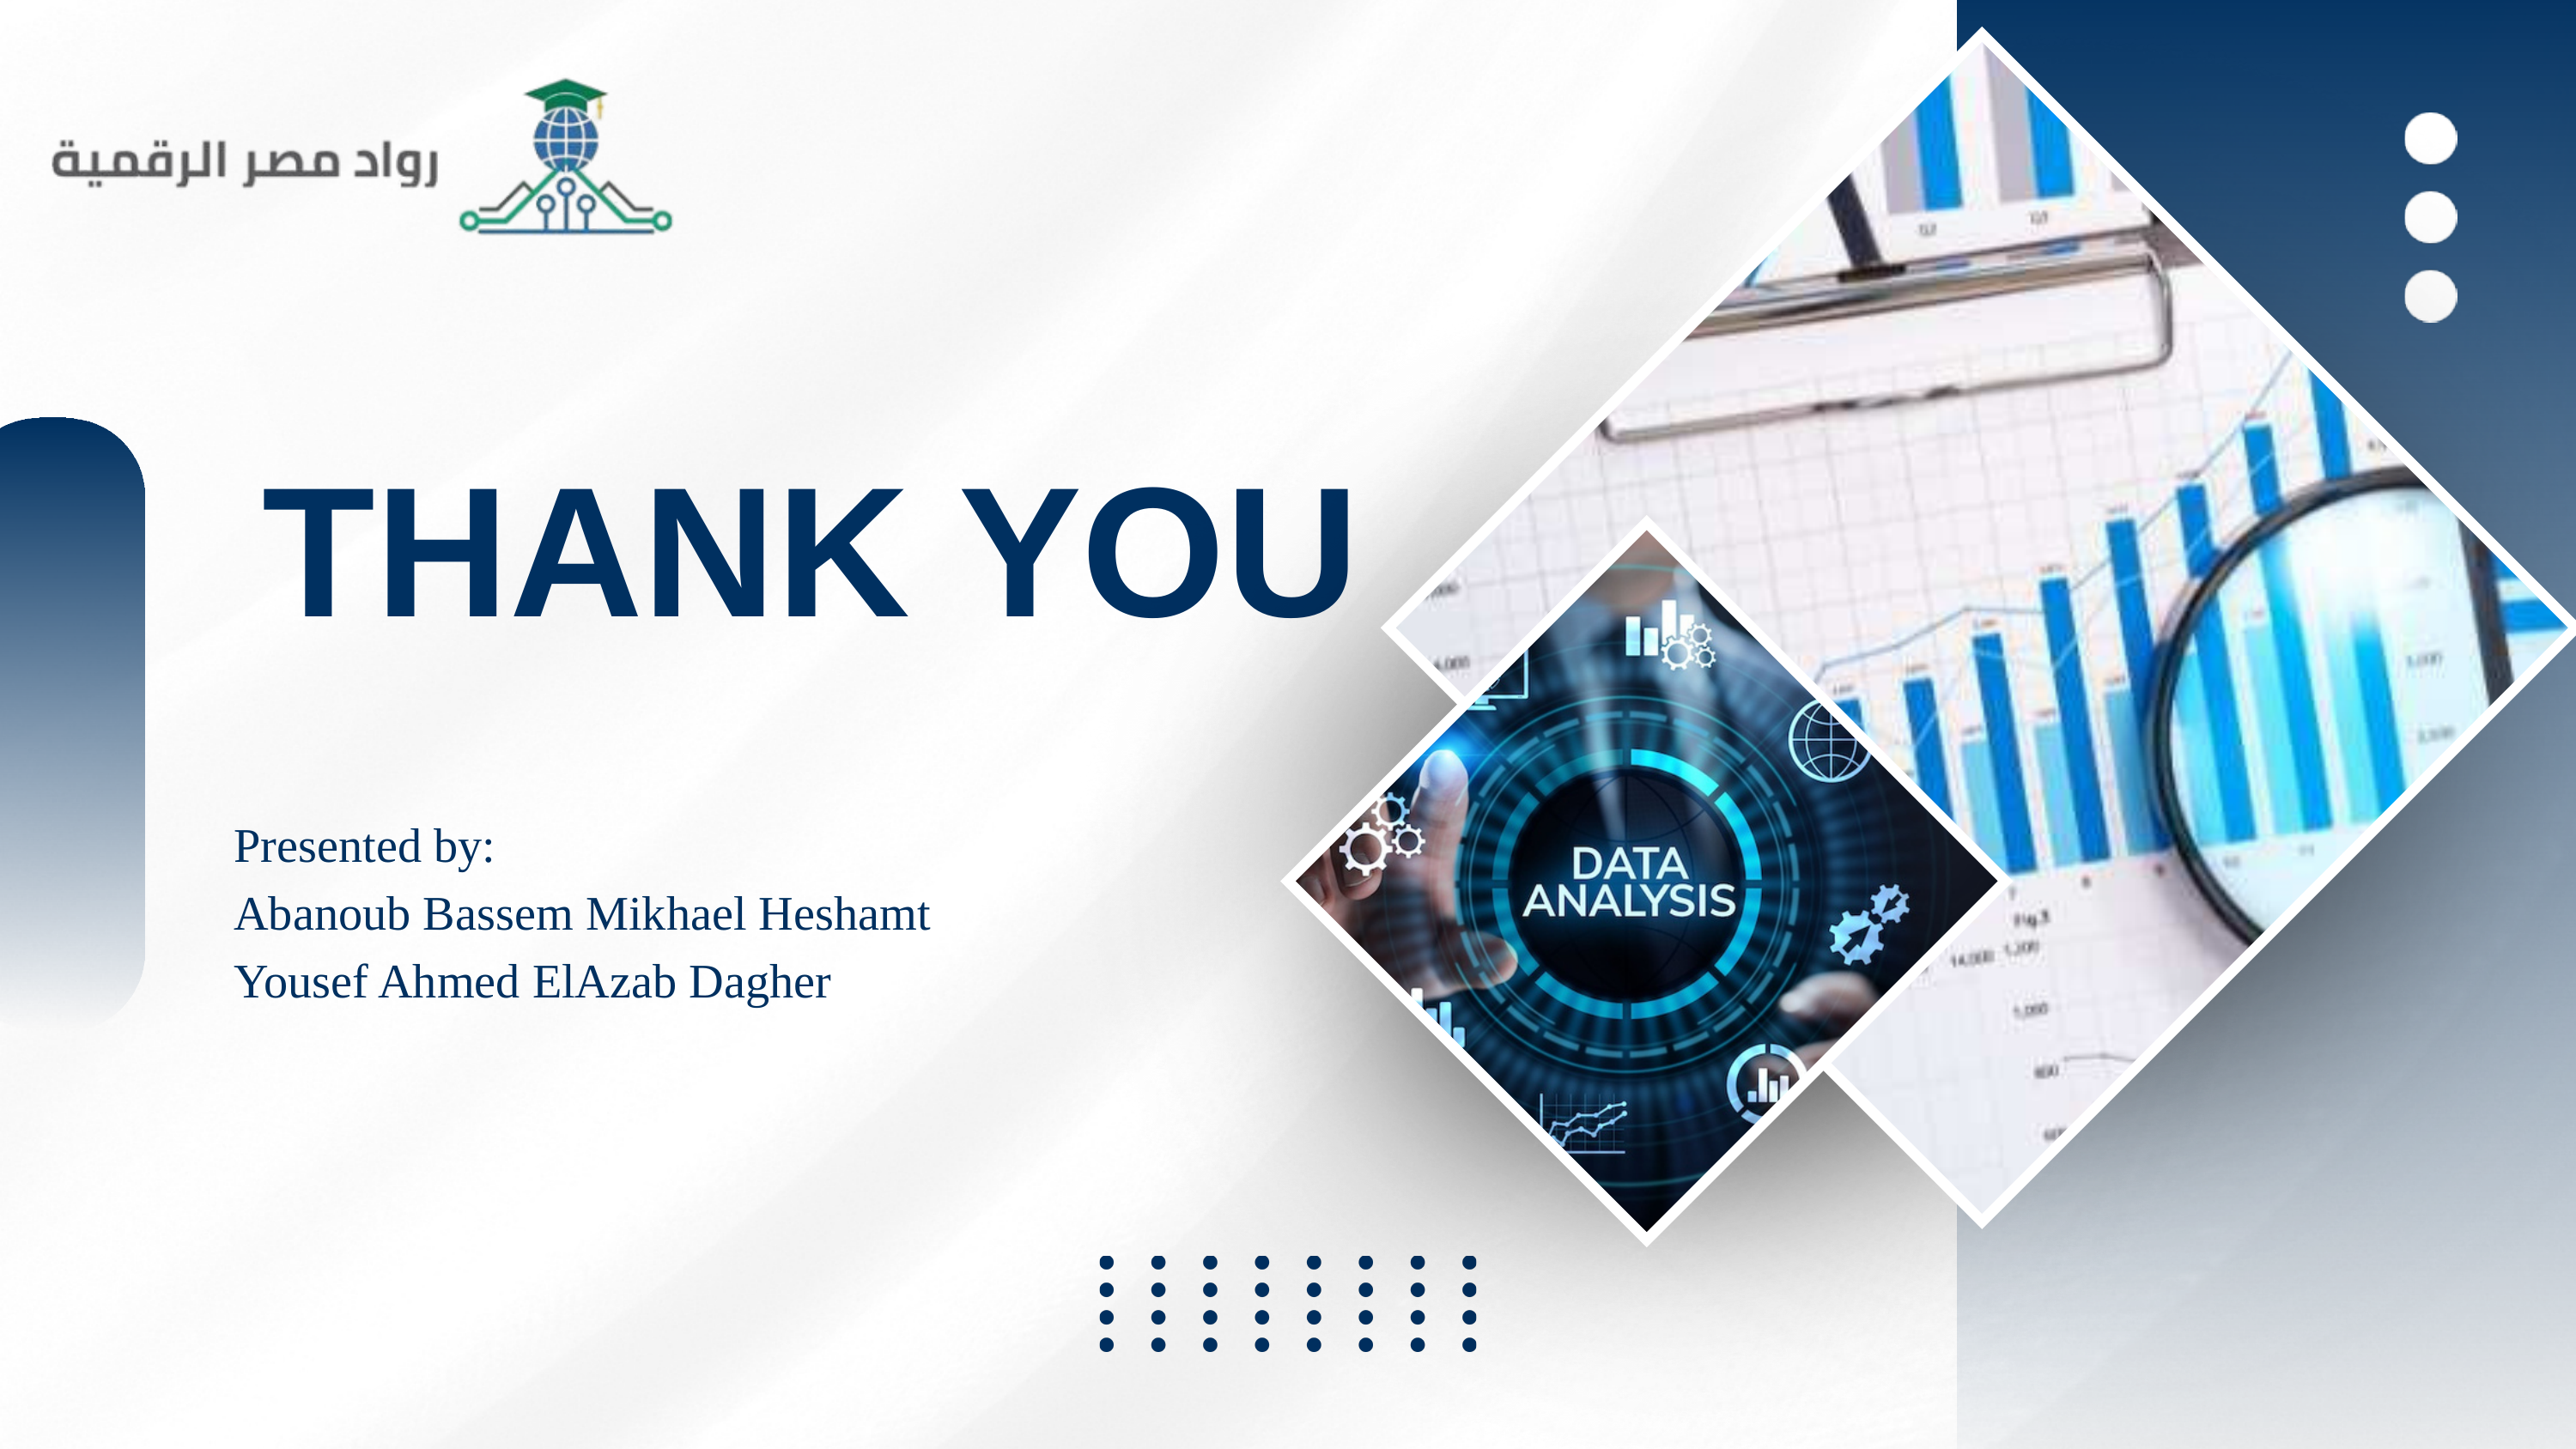

THANK YOU

Presented by:
Abanoub Bassem Mikhael Heshamt
Yousef Ahmed ElAzab Dagher